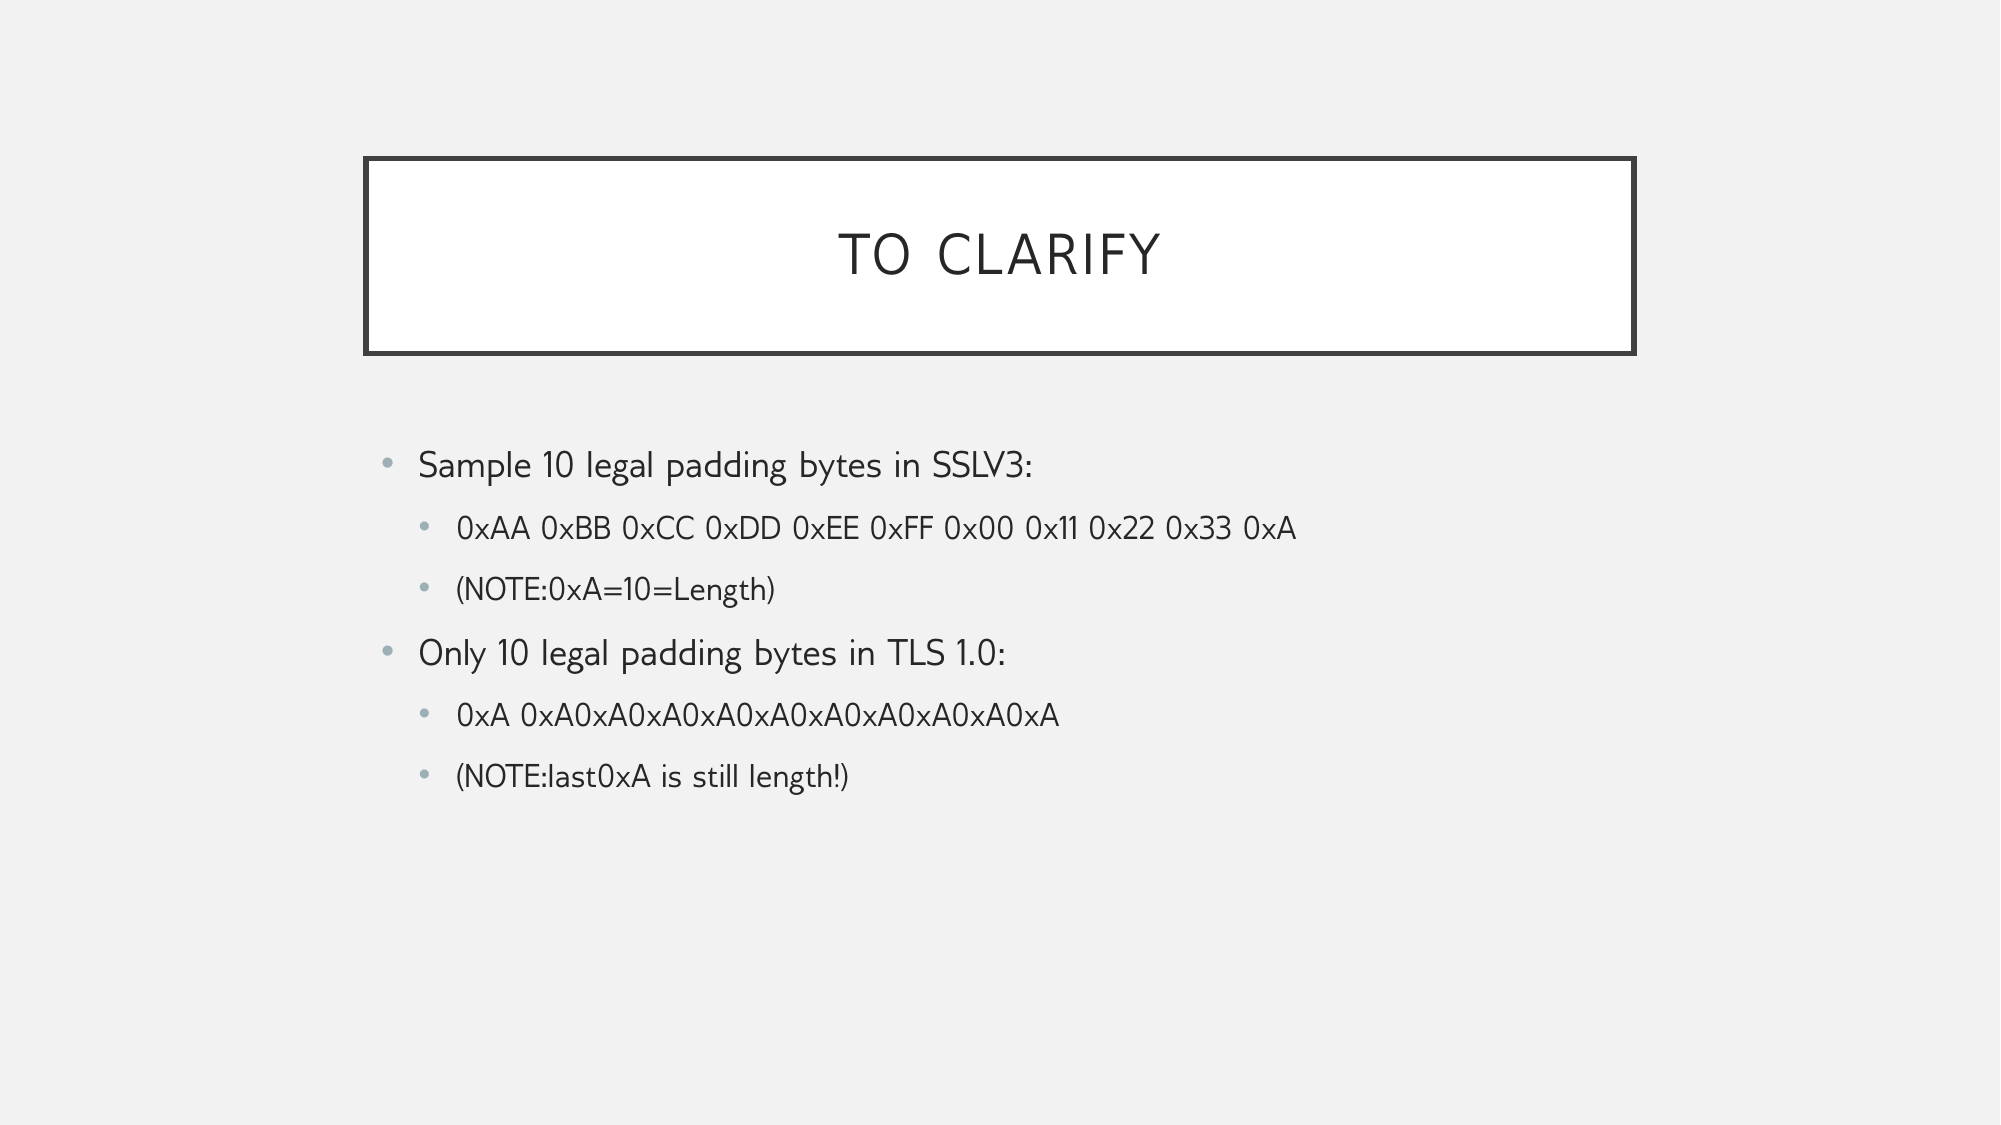

# To Clarify
Sample 10 legal padding bytes in SSLV3:
0xAA 0xBB 0xCC 0xDD 0xEE 0xFF 0x00 0x11 0x22 0x33 0xA
(NOTE:0xA=10=Length)
Only 10 legal padding bytes in TLS 1.0:
0xA 0xA0xA0xA0xA0xA0xA0xA0xA0xA0xA
(NOTE:last0xA is still length!)